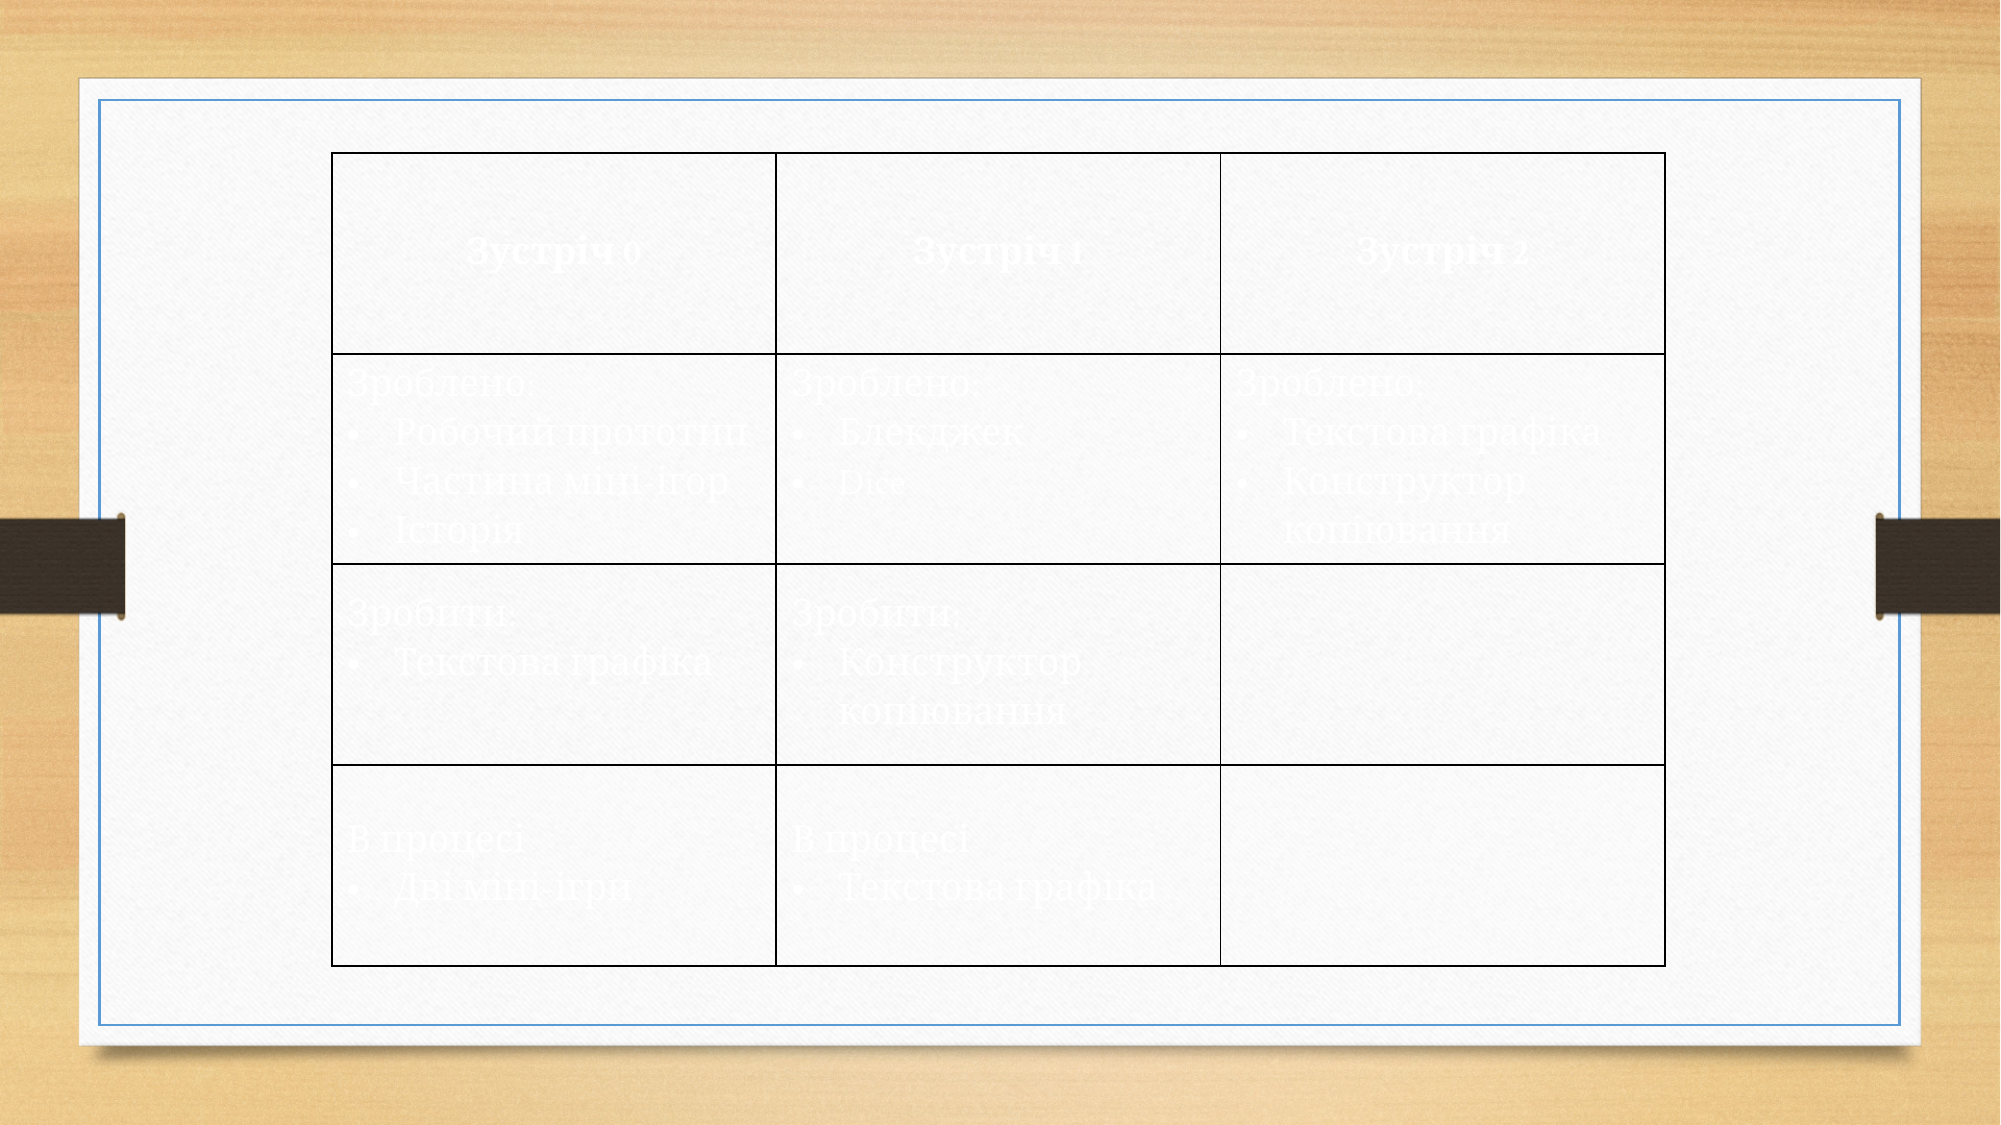

| Зустріч 0 | Зустріч 1 | Зустріч 2 |
| --- | --- | --- |
| Зроблено: Робочий прототип Частина міні-ігор Історія | Зроблено: Блекджек Dice | Зроблено: Текстова графіка Конструктор копіювання |
| Зробити: Текстова графіка | Зробити: Конструктор копіювання |  |
| В процесі Дві міні-ігри | В процесі Текстова графіка |  |